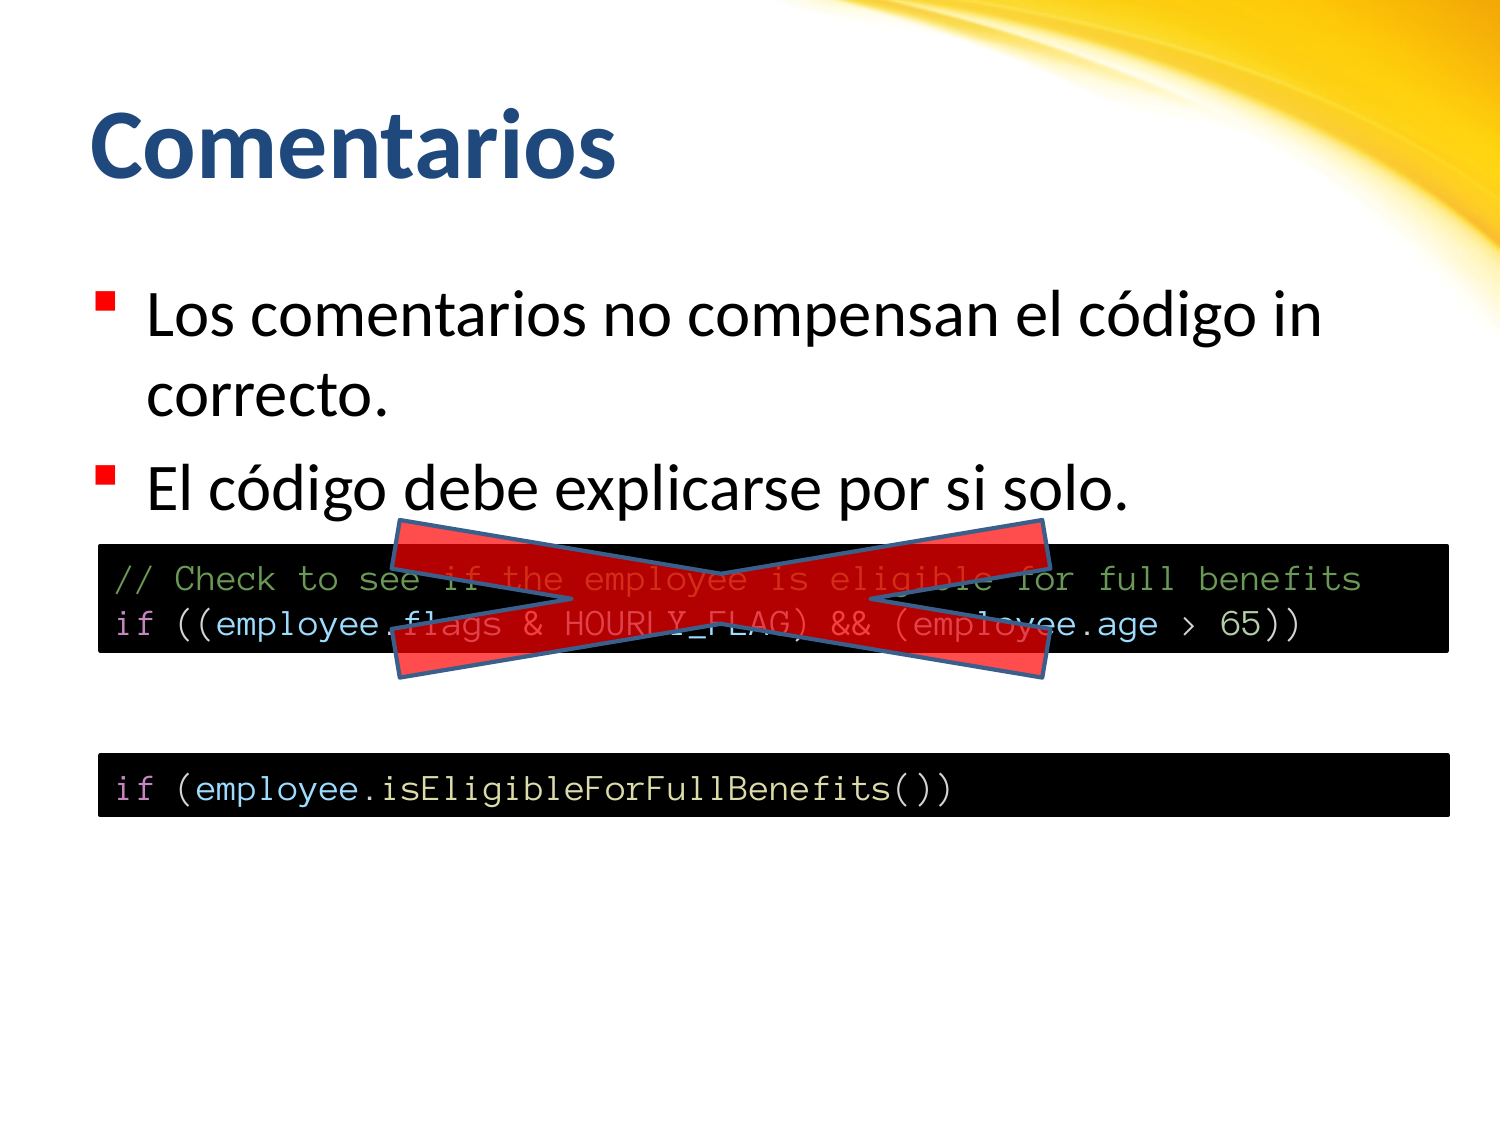

# Comentarios
Los comentarios no compensan el código in correcto.
El código debe explicarse por si solo.

// Check to see if the employee is eligible for full benefits
if ((employee.flags & HOURLY_FLAG) && (employee.age > 65))
if (employee.isEligibleForFullBenefits())